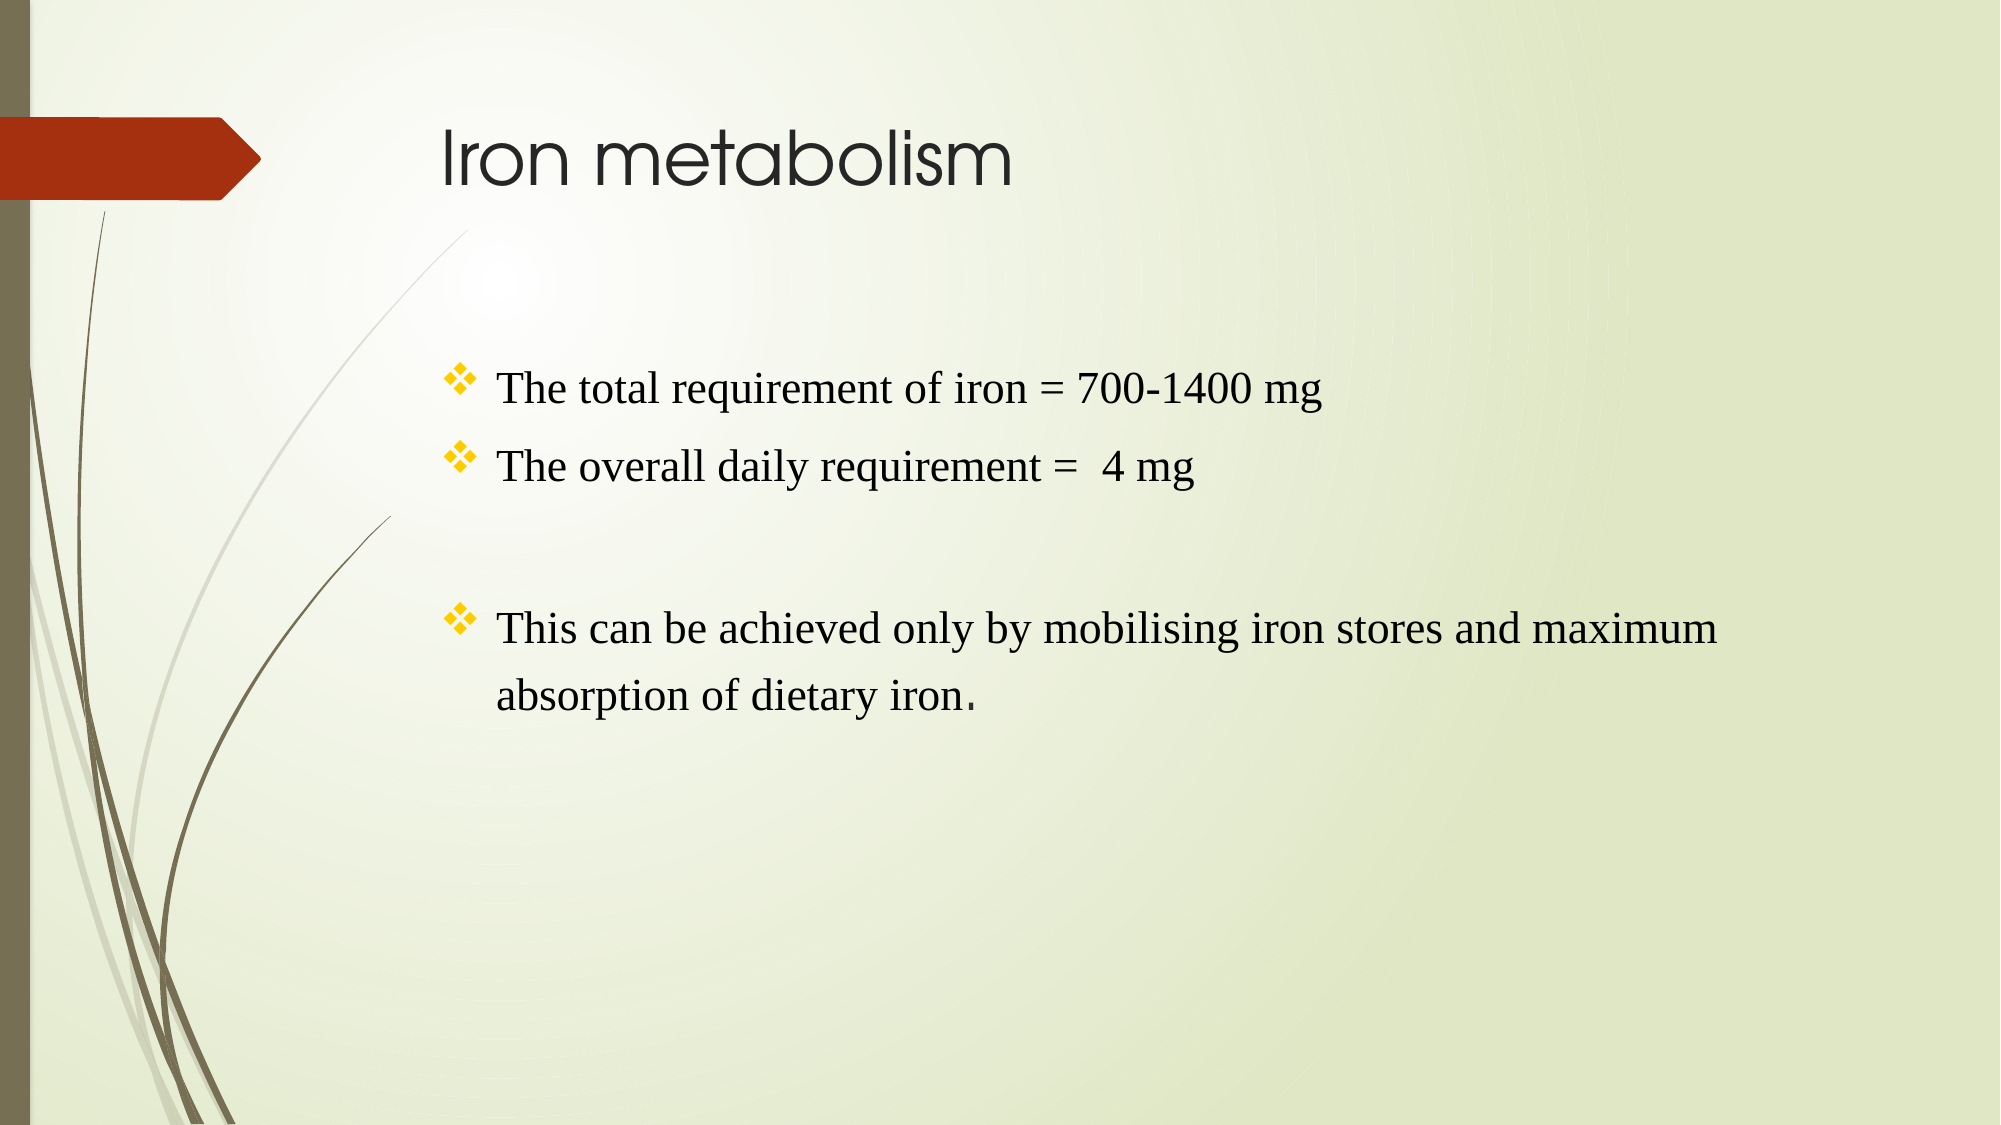

# Iron metabolism
The total requirement of iron = 700-1400 mg
The overall daily requirement =  4 mg

This can be achieved only by mobilising iron stores and maximum absorption of dietary iron.